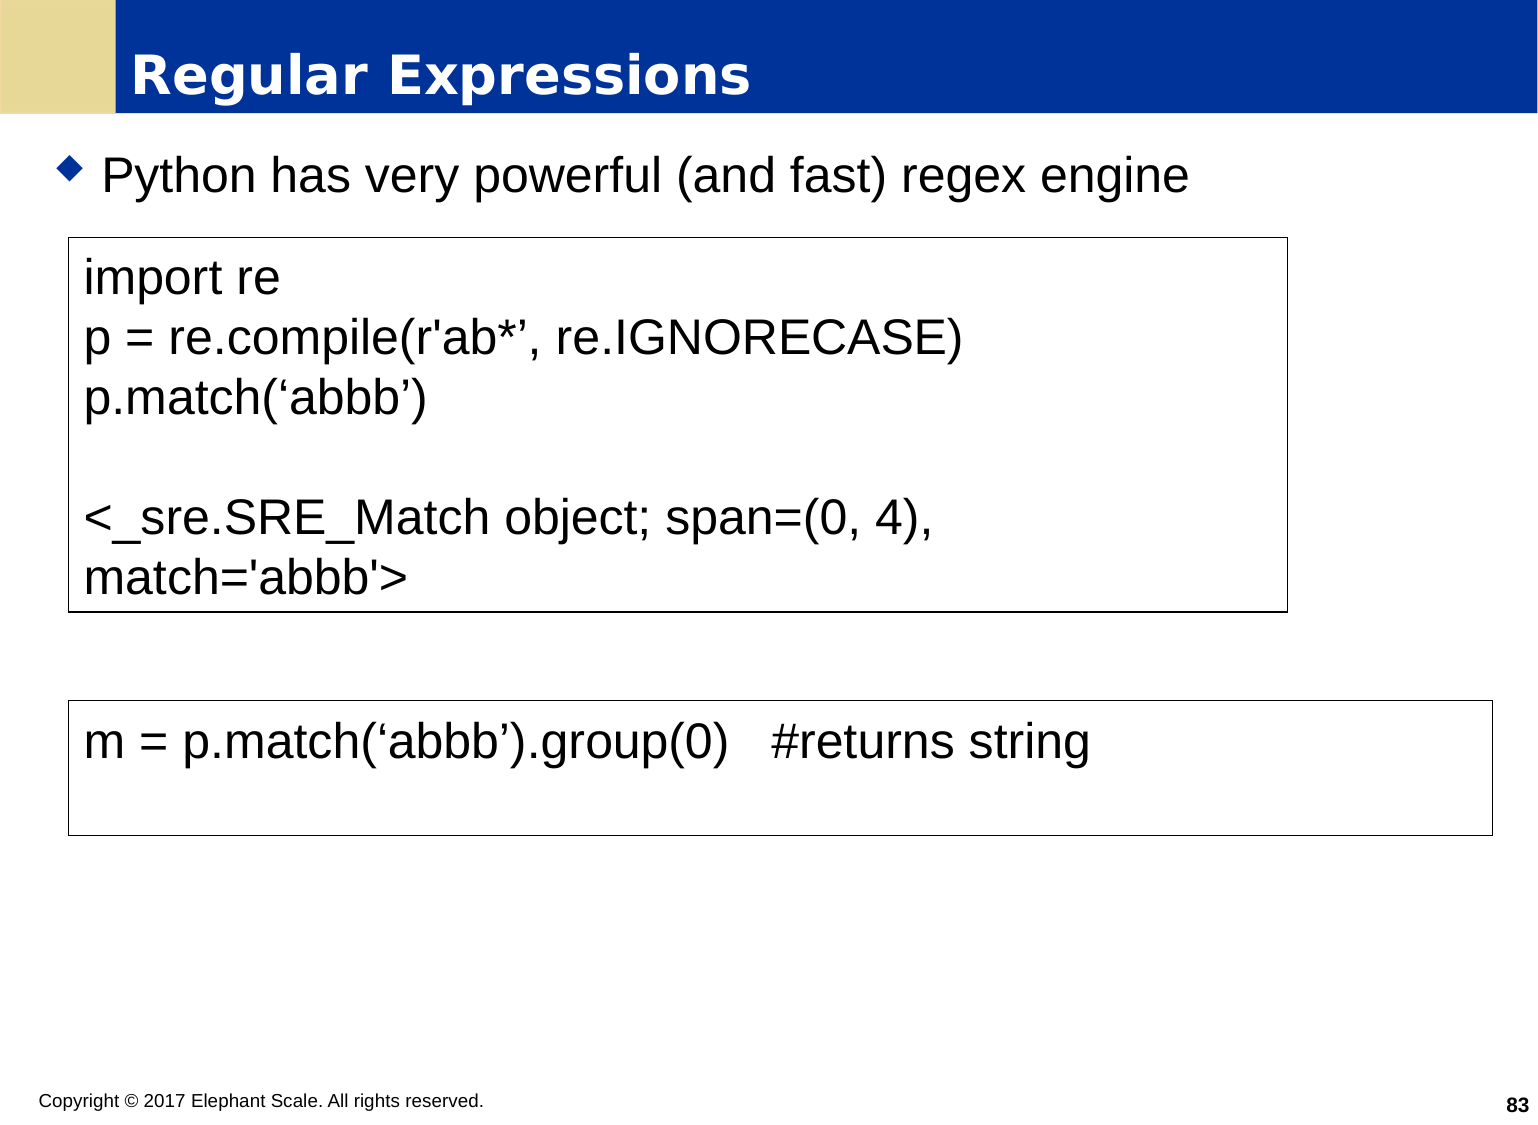

# Regular Expressions
Python has very powerful (and fast) regex engine

import re
p = re.compile(r'ab*’, re.IGNORECASE)
p.match(‘abbb’)

<_sre.SRE_Match object; span=(0, 4), match='abbb'>
m = p.match(‘abbb’).group(0)   #returns string

83
Copyright © 2017 Elephant Scale. All rights reserved.